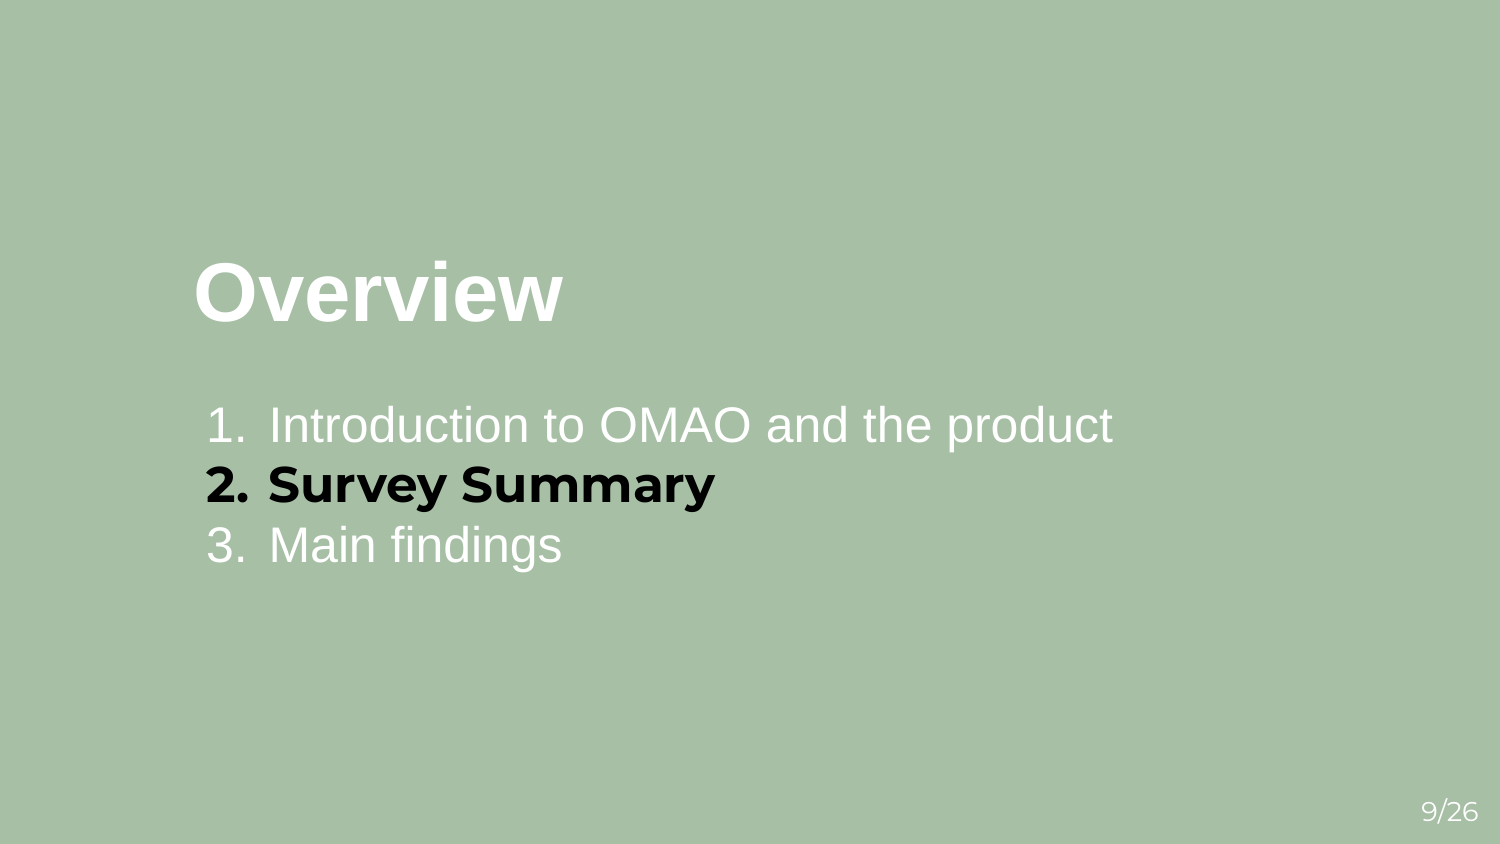

# Overview
Introduction to OMAO and the product
Survey Summary
Main findings
9/26